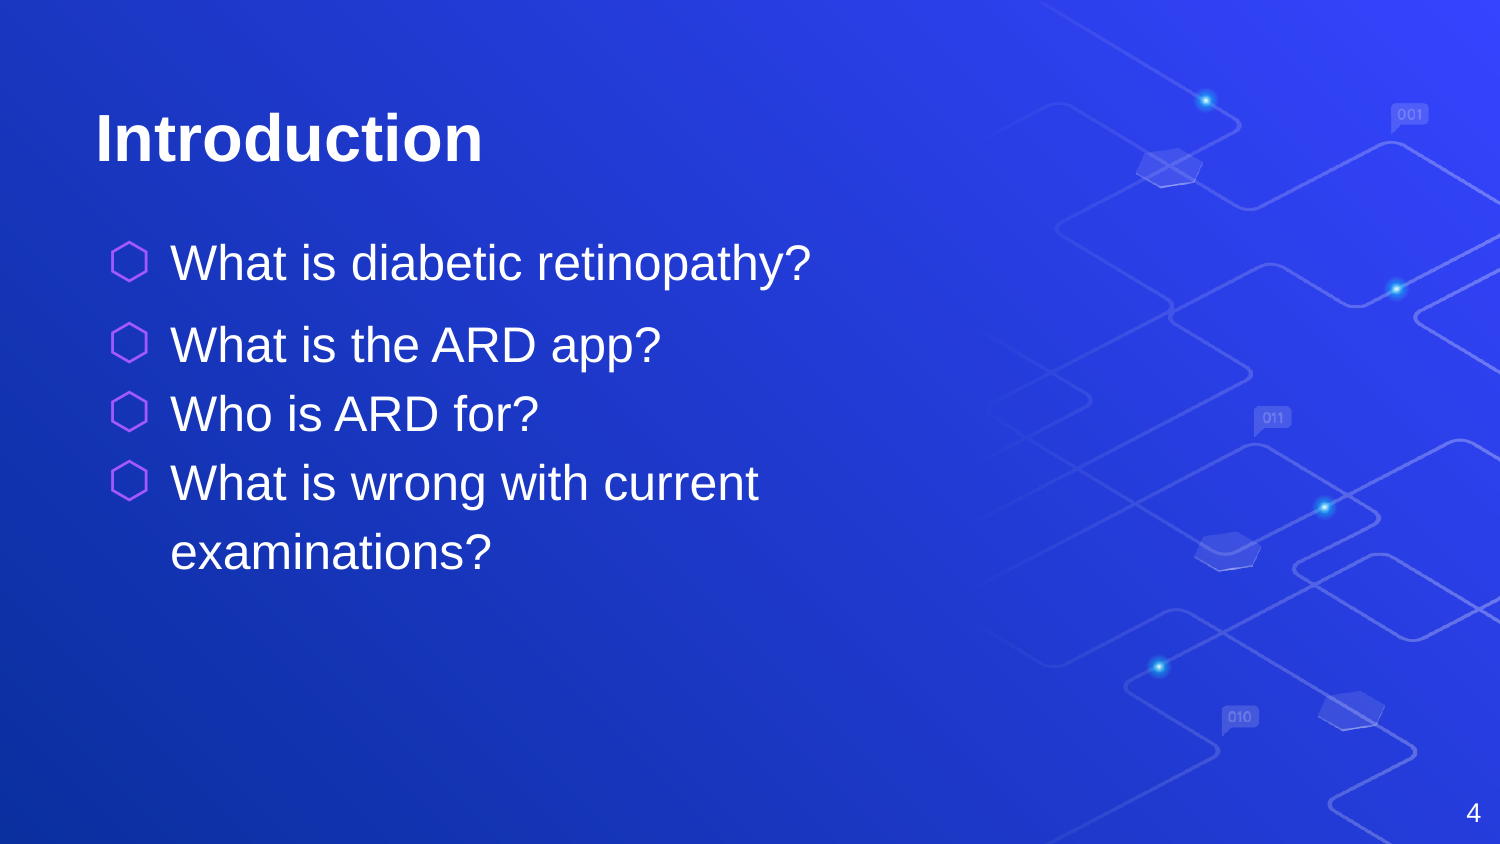

# Introduction
What is diabetic retinopathy?
What is the ARD app?
Who is ARD for?
What is wrong with current examinations?
4